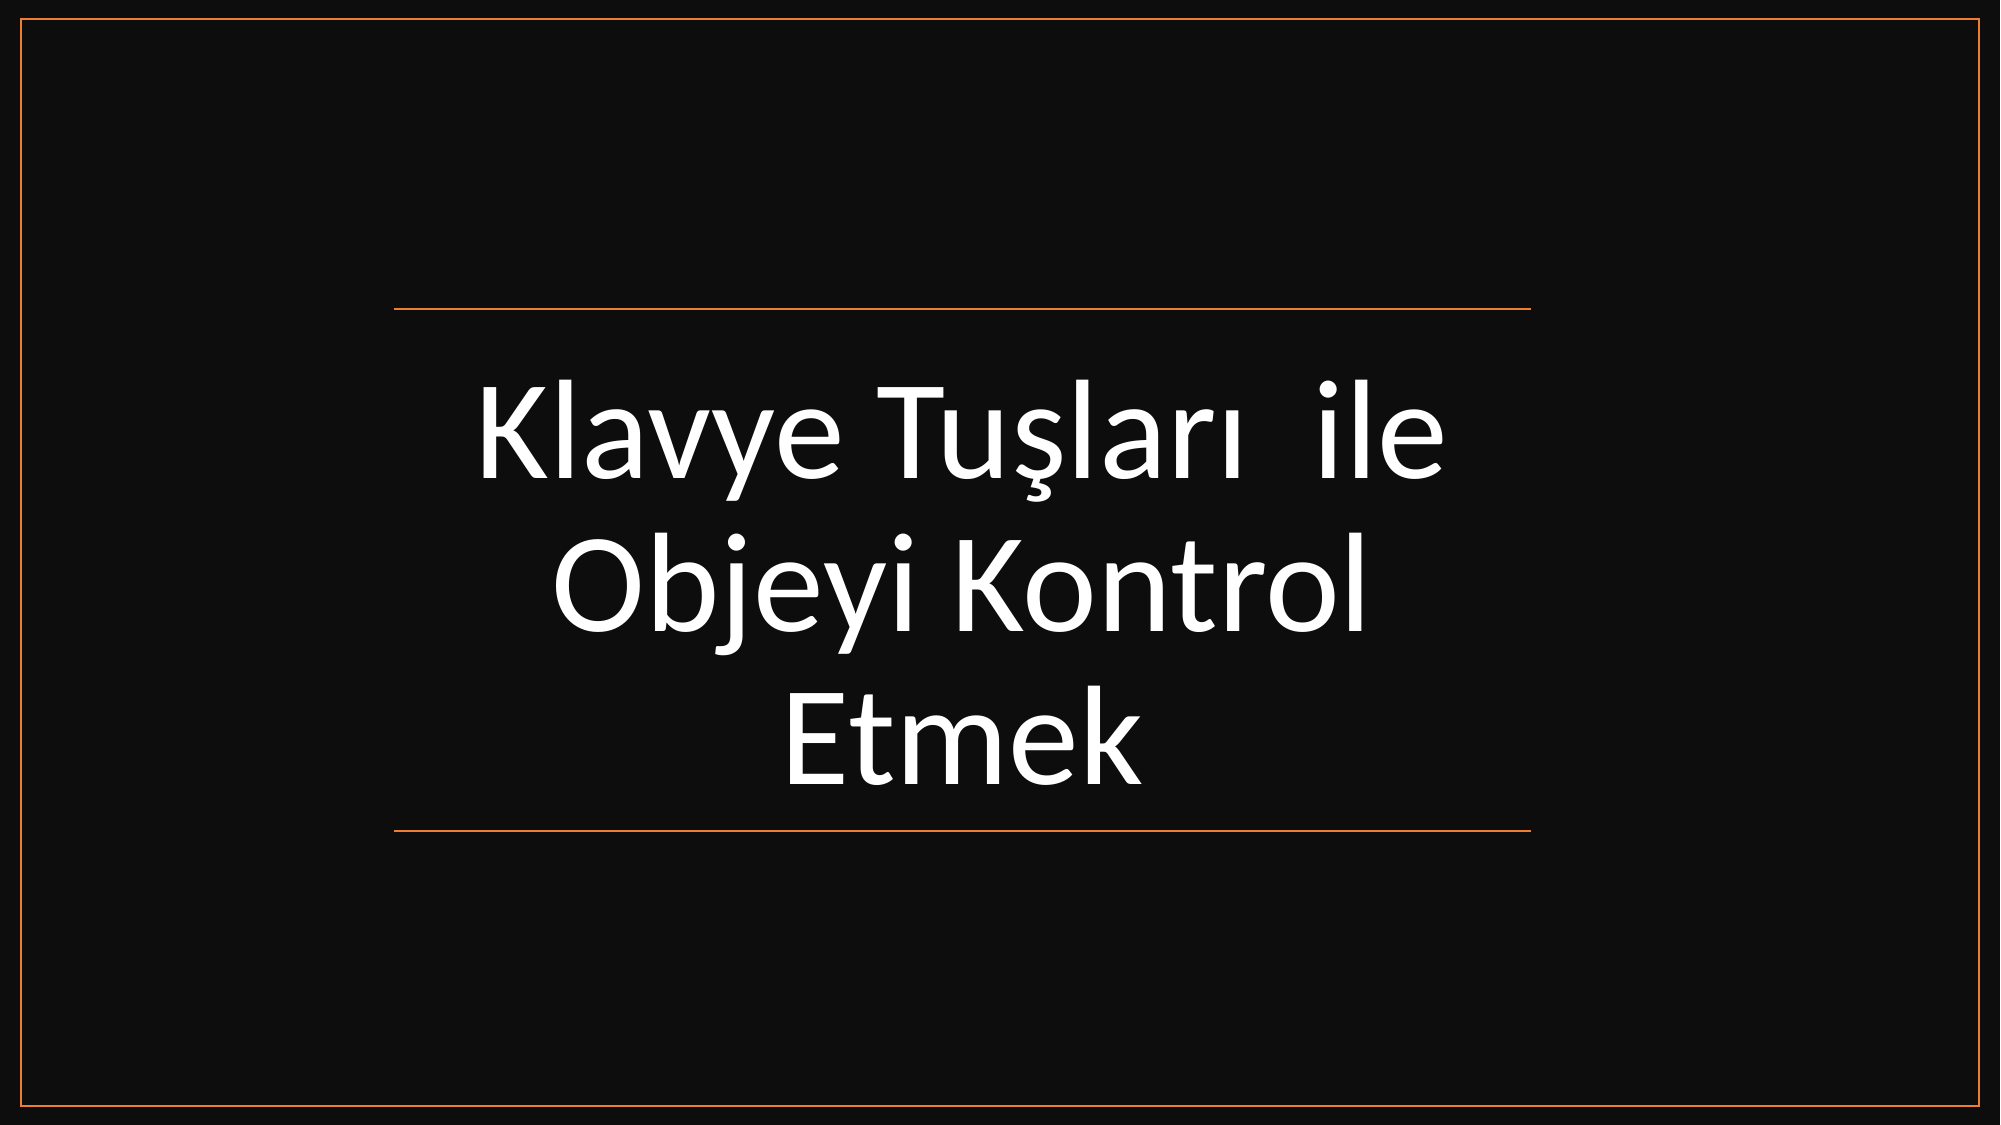

# Klavye Tuşları  ile Objeyi Kontrol Etmek